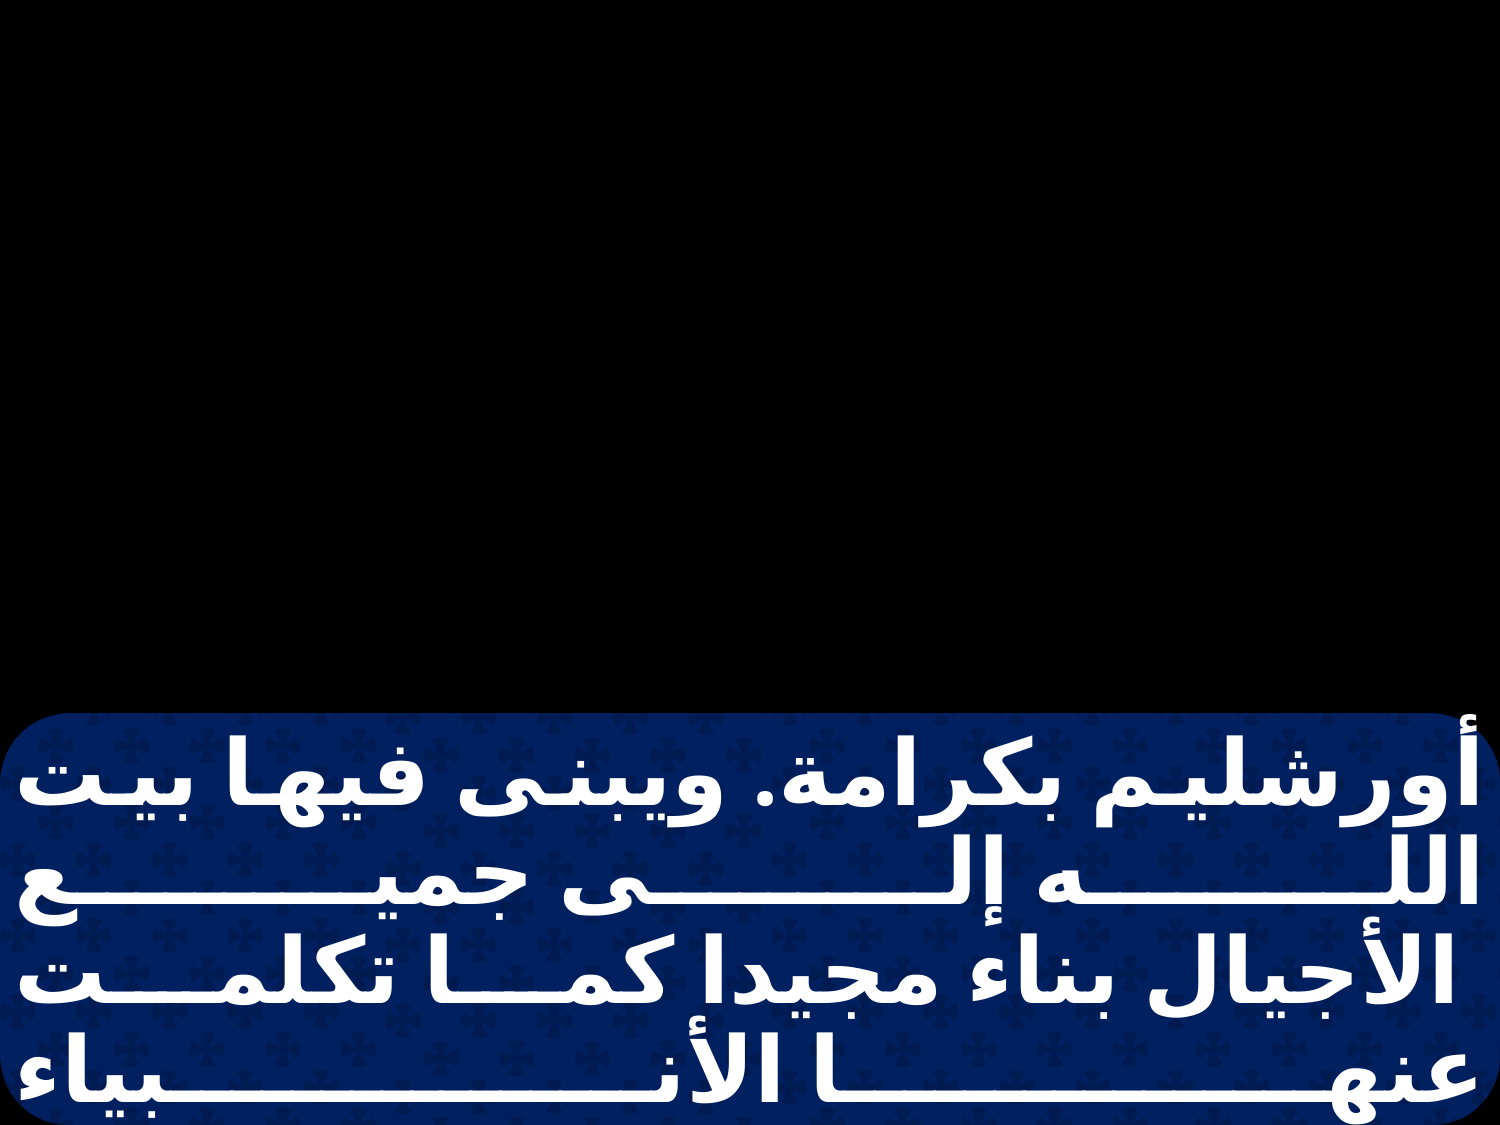

أورشليم بكرامة. ويبنى فيها بيت الله إلى جميع
 الأجيال بناء مجيدا كما تكلمت عنها الأنبياء